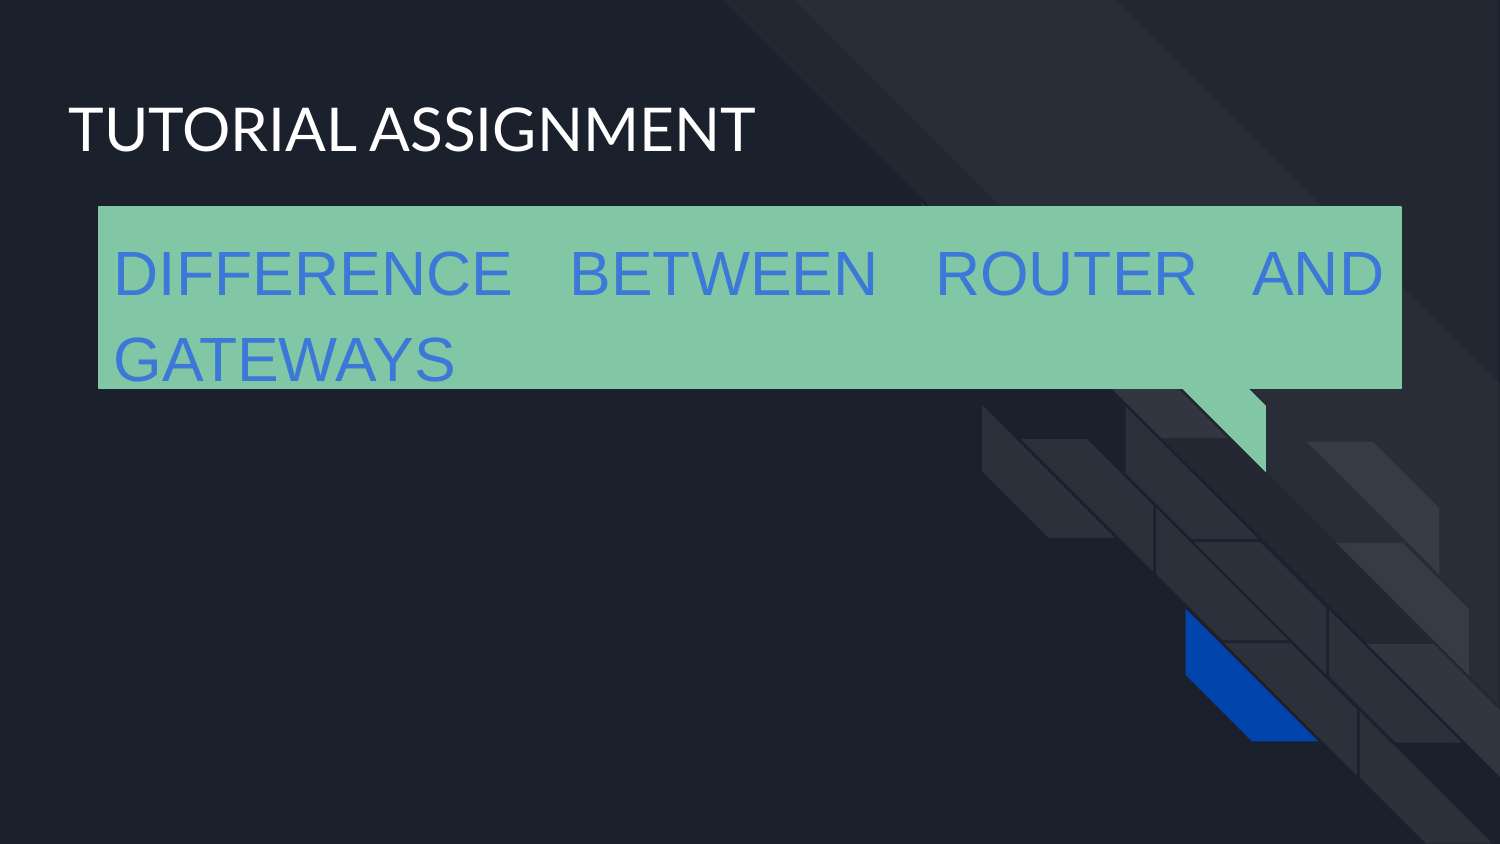

TUTORIAL ASSIGNMENT
DIFFERENCE BETWEEN ROUTER AND GATEWAYS